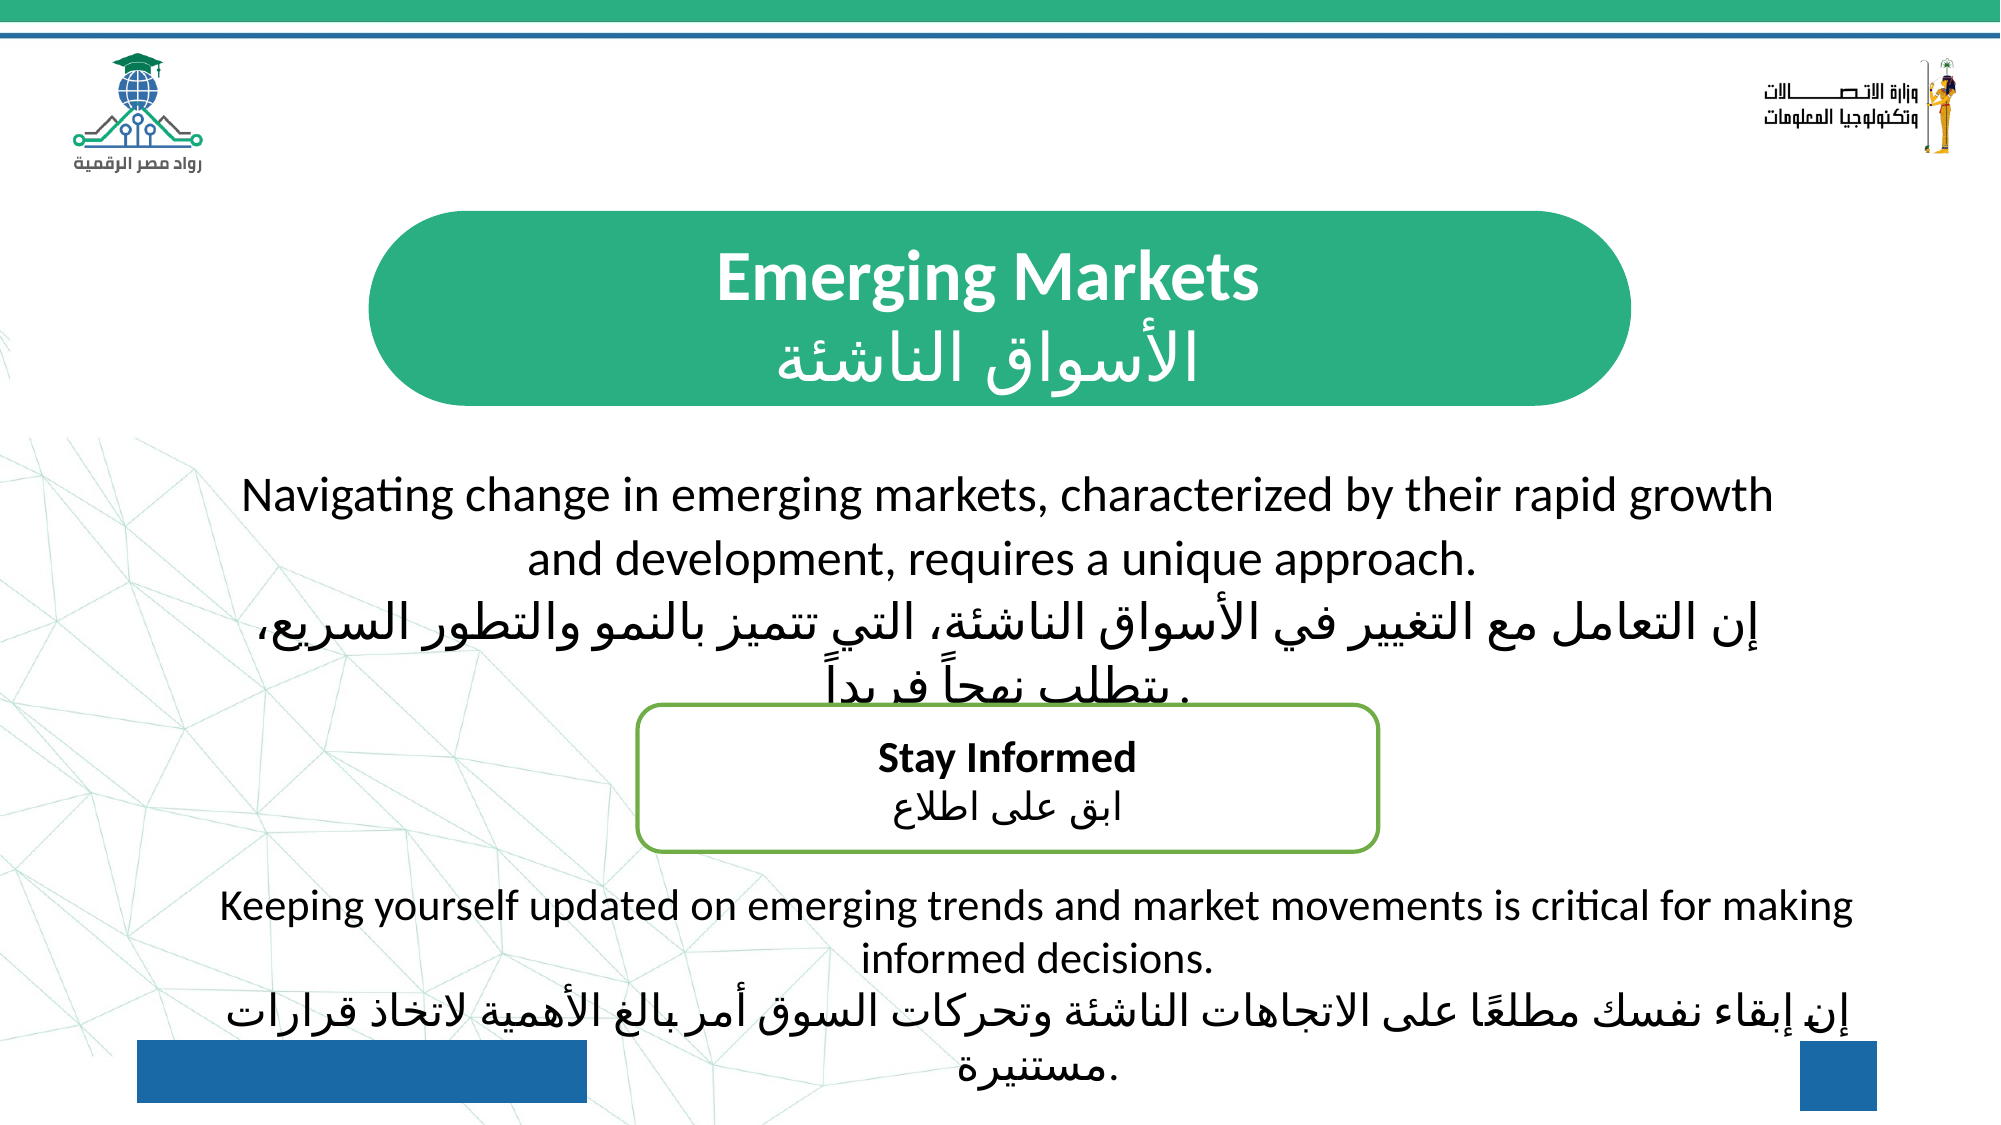

Emerging Markets
الأسواق الناشئة
Navigating change in emerging markets, characterized by their rapid growth and development, requires a unique approach.
إن التعامل مع التغيير في الأسواق الناشئة، التي تتميز بالنمو والتطور السريع، يتطلب نهجاً فريداً.
Stay Informed
ابق على اطلاع
Keeping yourself updated on emerging trends and market movements is critical for making informed decisions.
إن إبقاء نفسك مطلعًا على الاتجاهات الناشئة وتحركات السوق أمر بالغ الأهمية لاتخاذ قرارات مستنيرة.